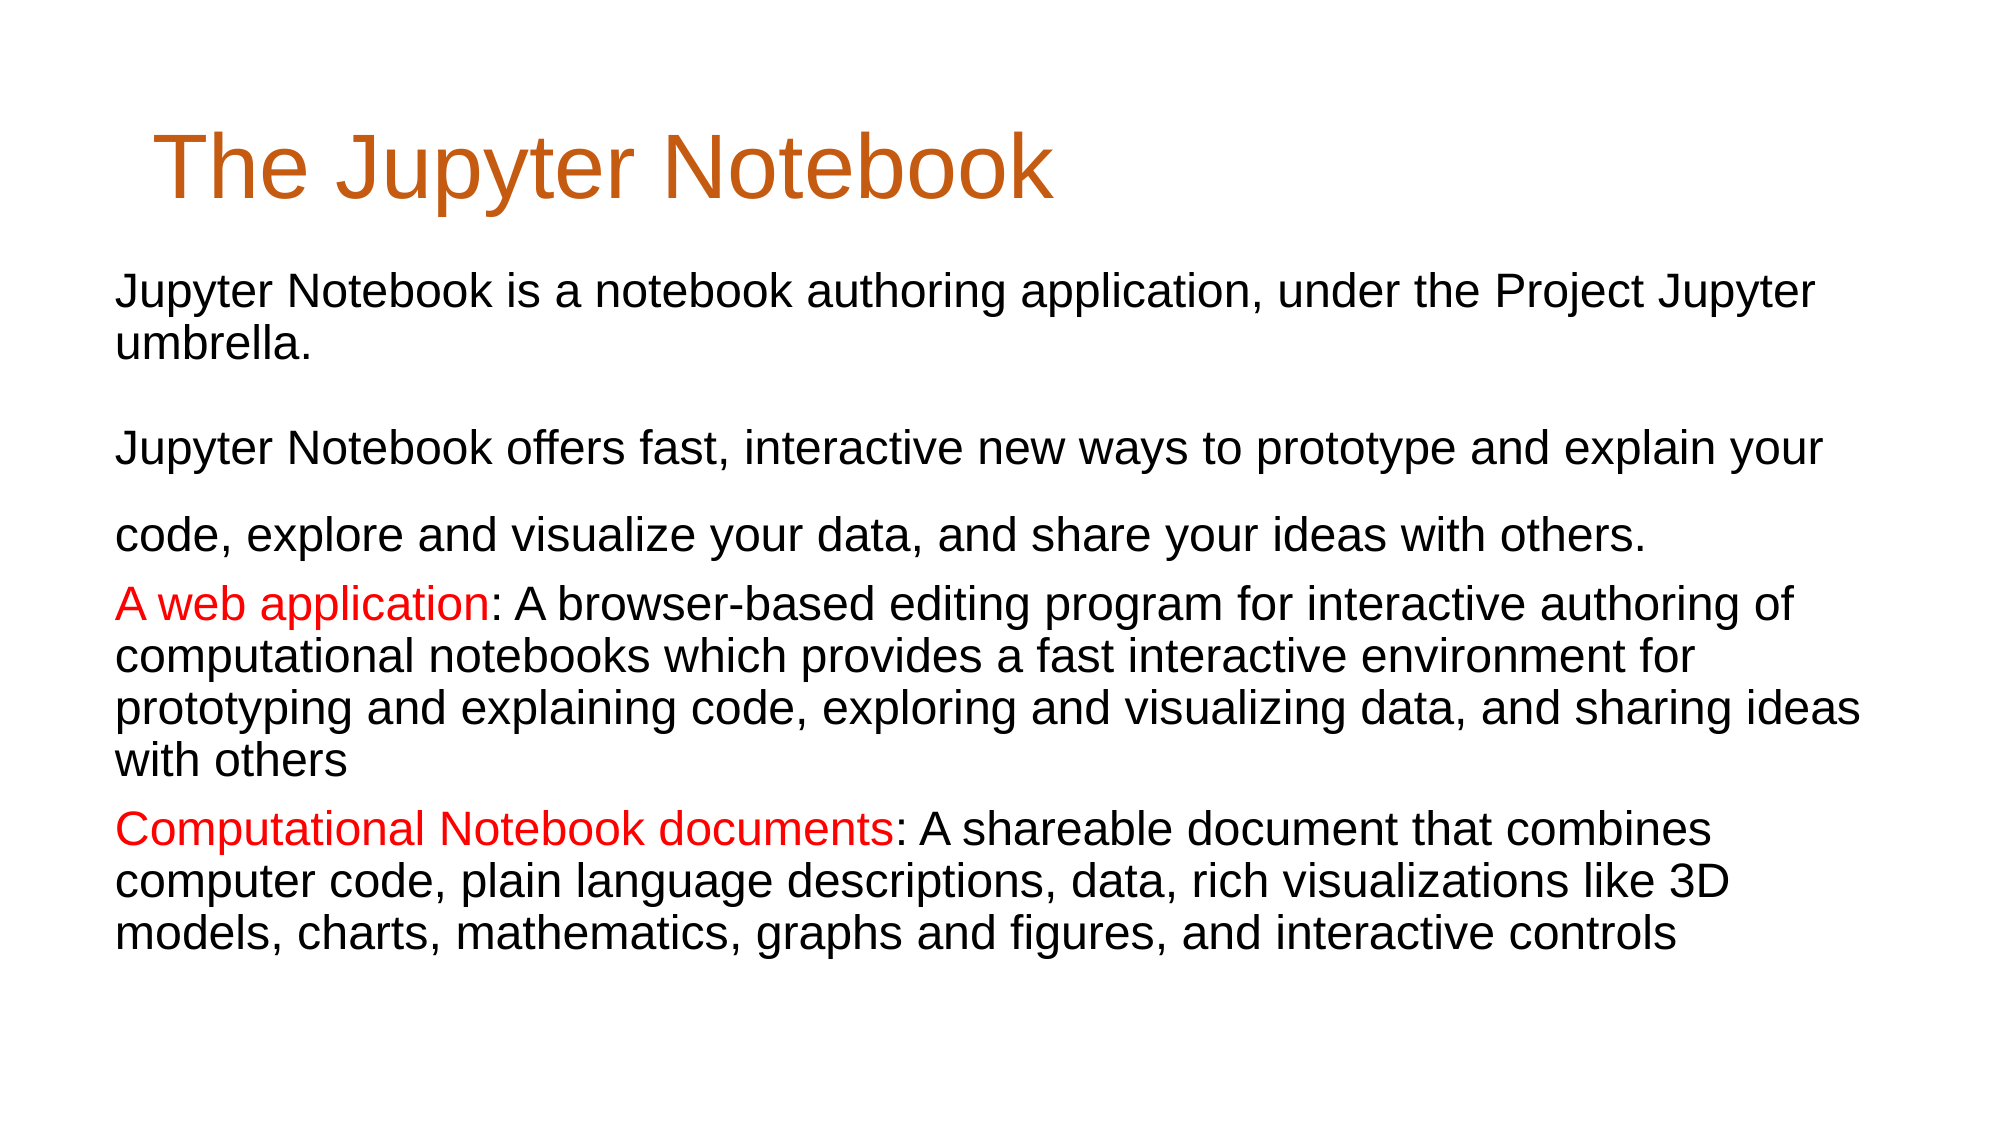

# The Jupyter Notebook
Jupyter Notebook is a notebook authoring application, under the Project Jupyter umbrella.
Jupyter Notebook offers fast, interactive new ways to prototype and explain your code, explore and visualize your data, and share your ideas with others.
A web application: A browser-based editing program for interactive authoring of computational notebooks which provides a fast interactive environment for prototyping and explaining code, exploring and visualizing data, and sharing ideas with others
Computational Notebook documents: A shareable document that combines computer code, plain language descriptions, data, rich visualizations like 3D models, charts, mathematics, graphs and figures, and interactive controls